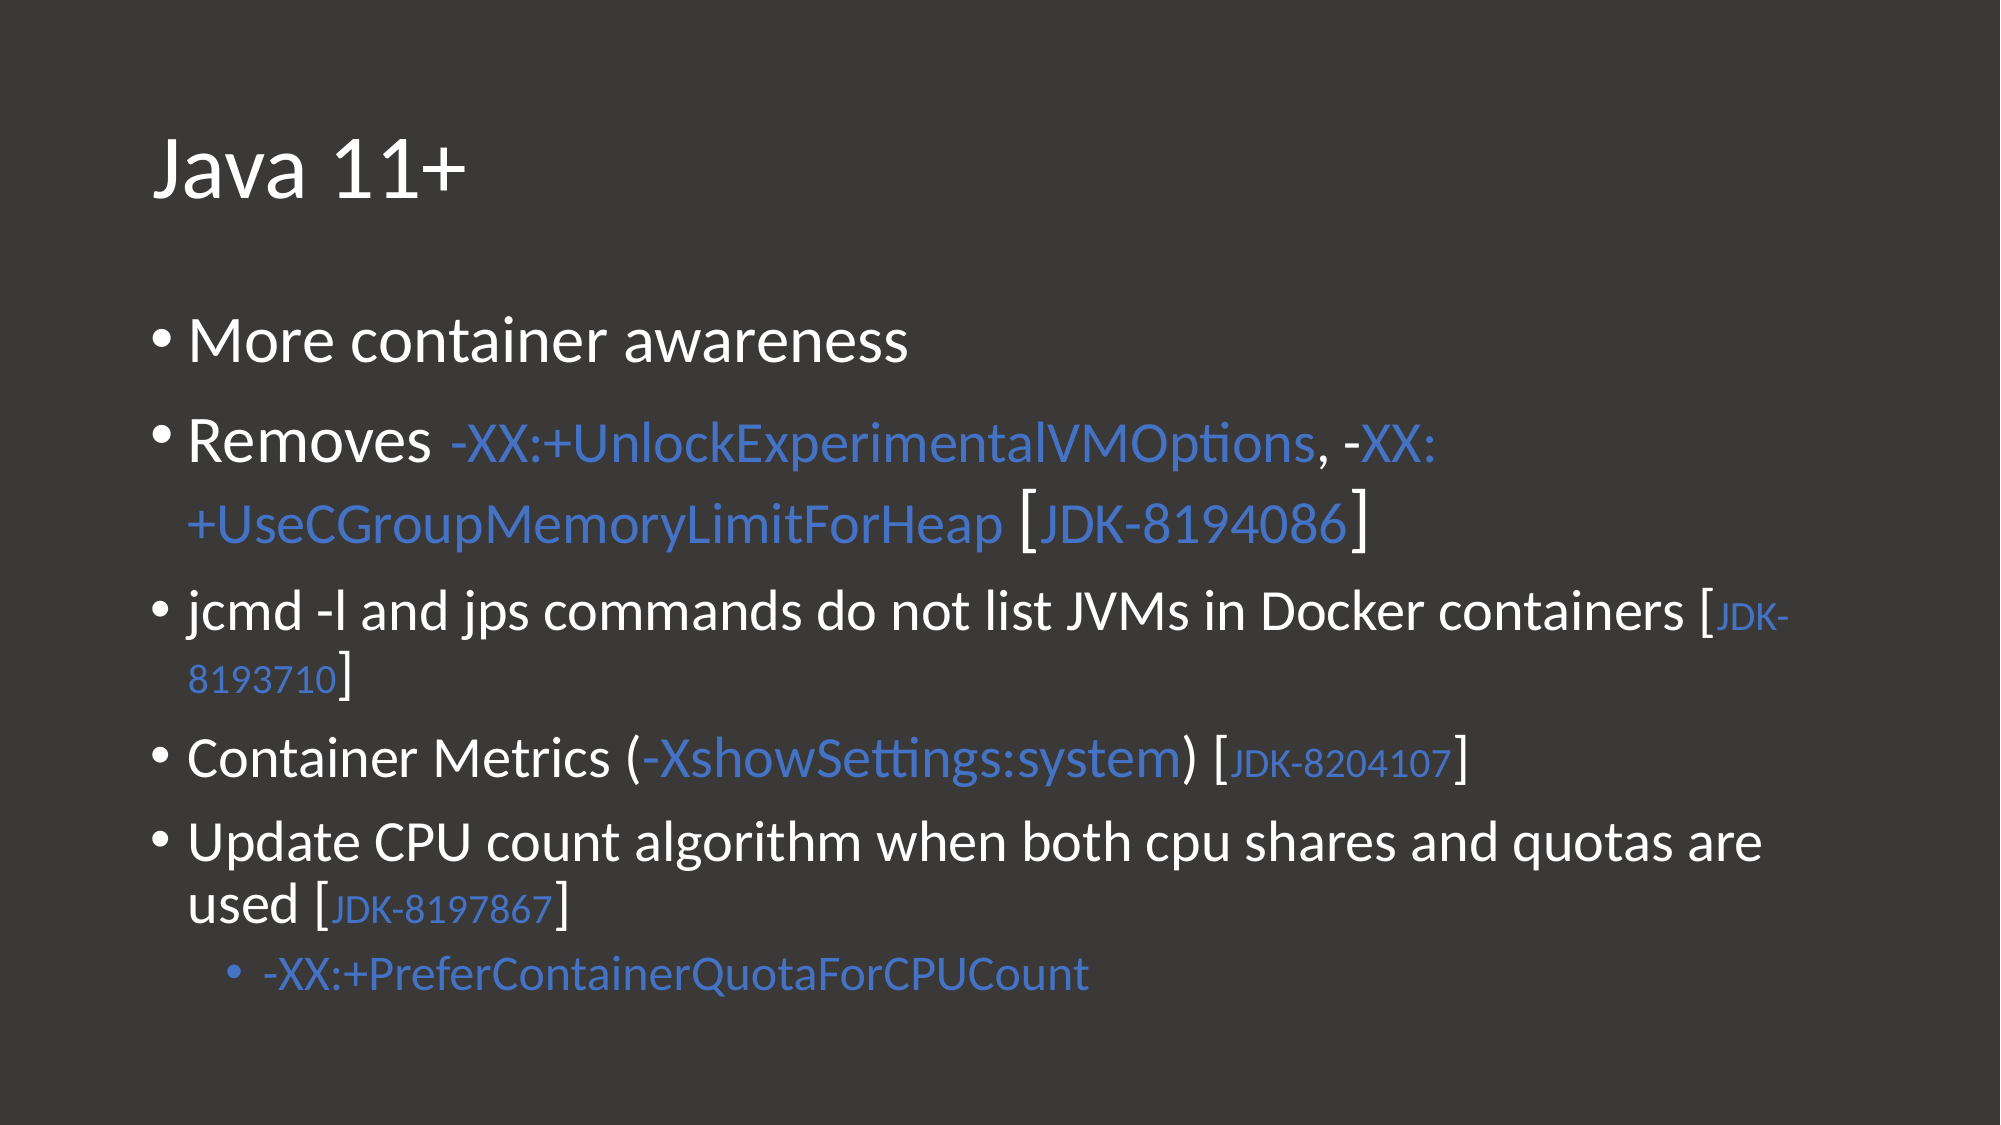

# Java 11+
More container awareness
Removes -XX:+UnlockExperimentalVMOptions, -XX:+UseCGroupMemoryLimitForHeap [JDK-8194086]
jcmd -l and jps commands do not list JVMs in Docker containers [JDK-8193710]
Container Metrics (-XshowSettings:system) [JDK-8204107]
Update CPU count algorithm when both cpu shares and quotas are used [JDK-8197867]
-XX:+PreferContainerQuotaForCPUCount